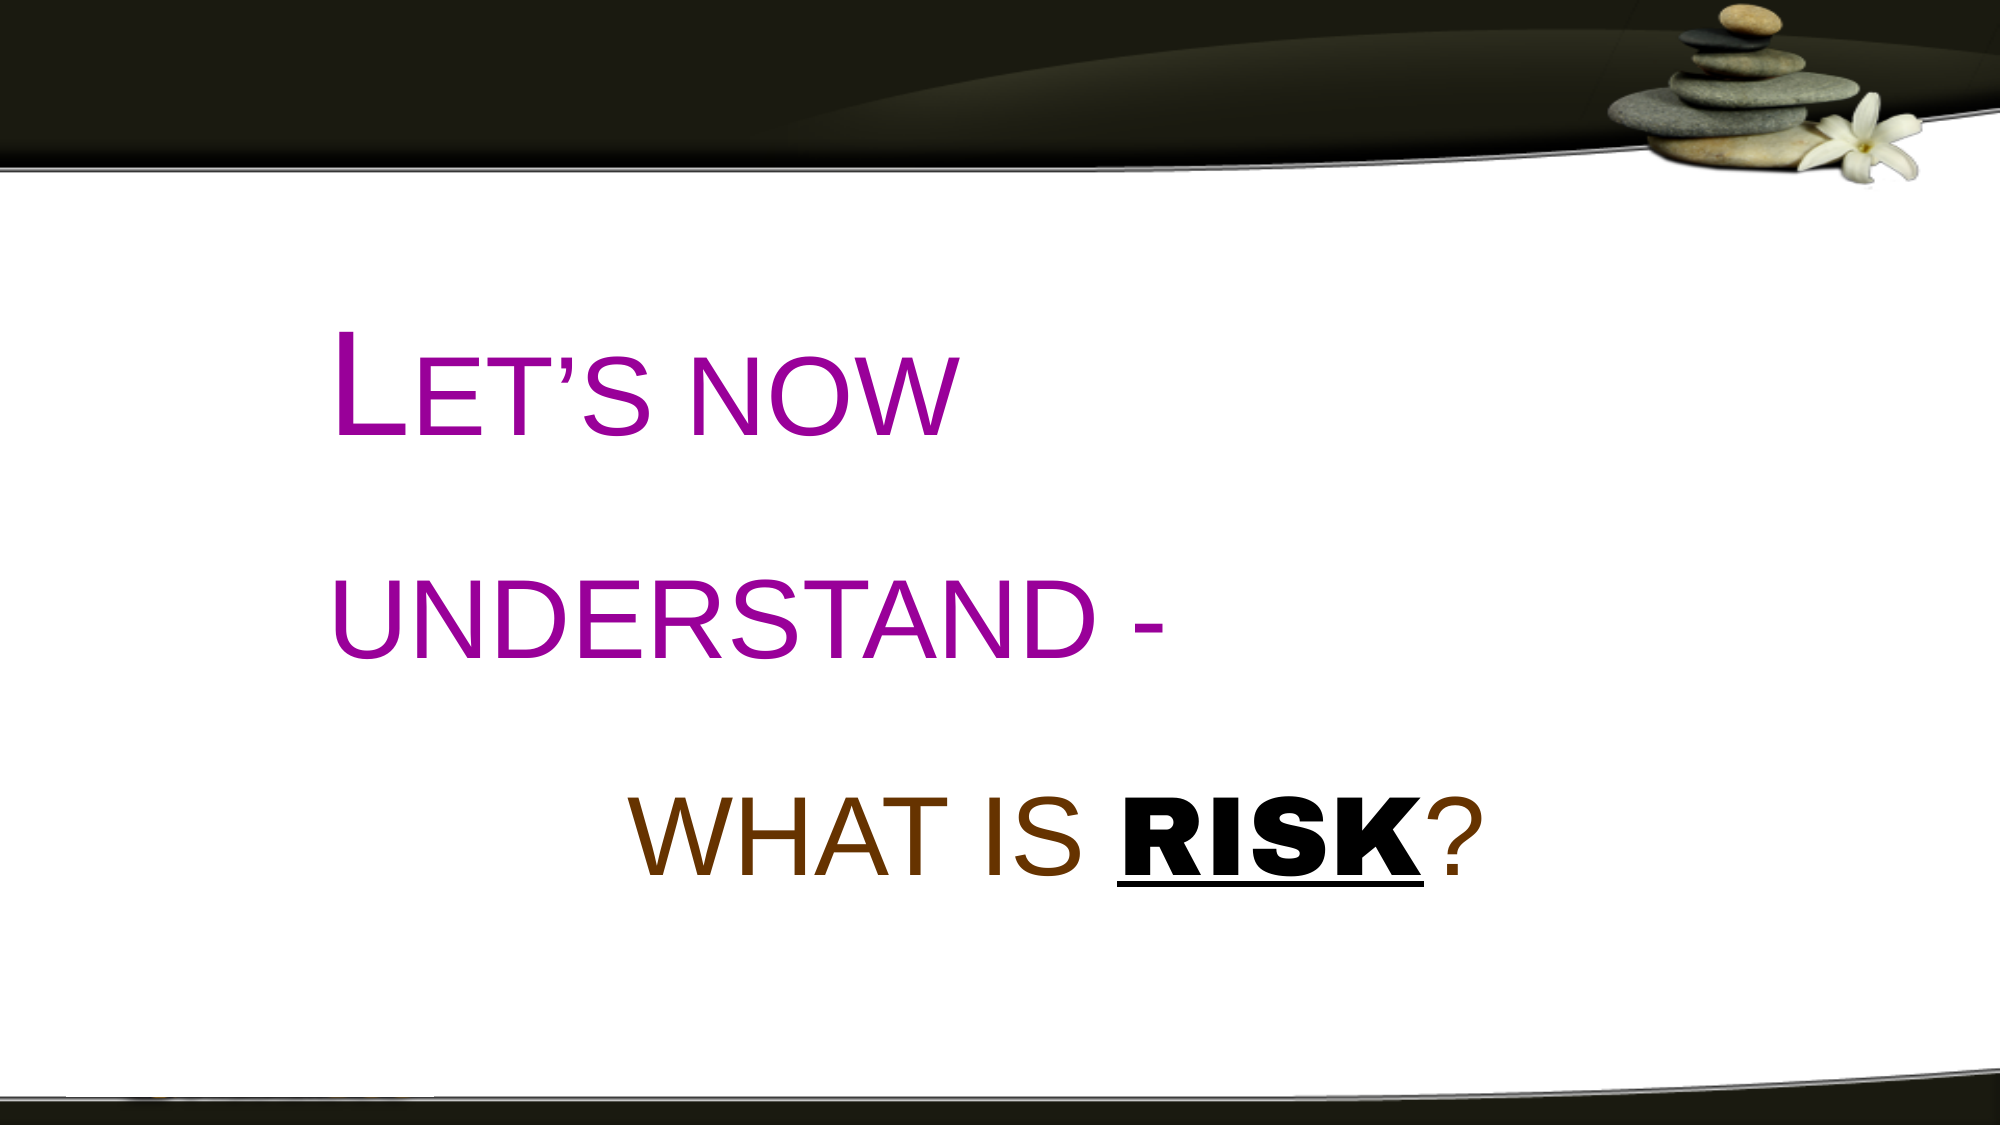

# LET’S NOW UNDERSTAND - WHAT IS RISK?